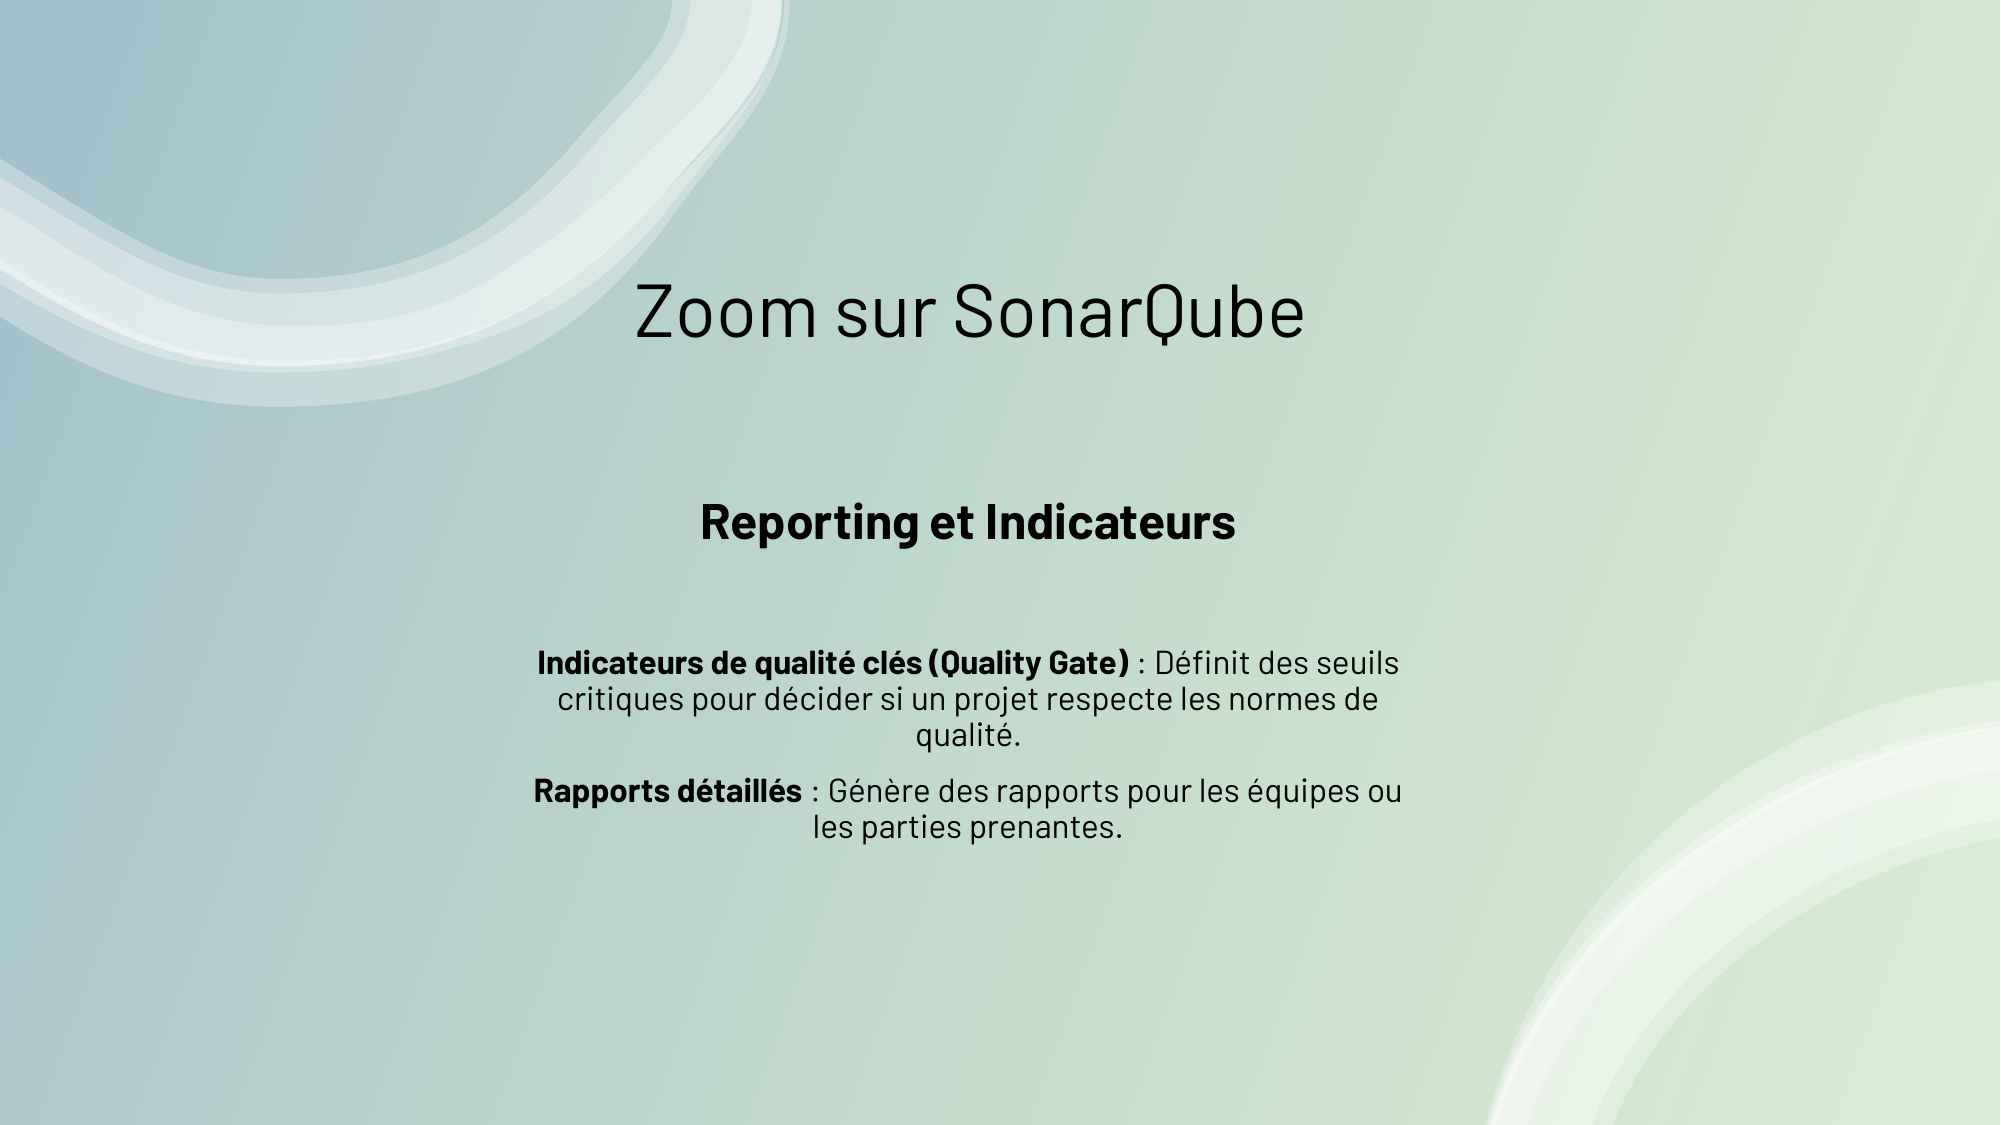

# Zoom sur SonarQube
Reporting et Indicateurs

Indicateurs de qualité clés (Quality Gate) : Définit des seuils critiques pour décider si un projet respecte les normes de qualité.
Rapports détaillés : Génère des rapports pour les équipes ou les parties prenantes.